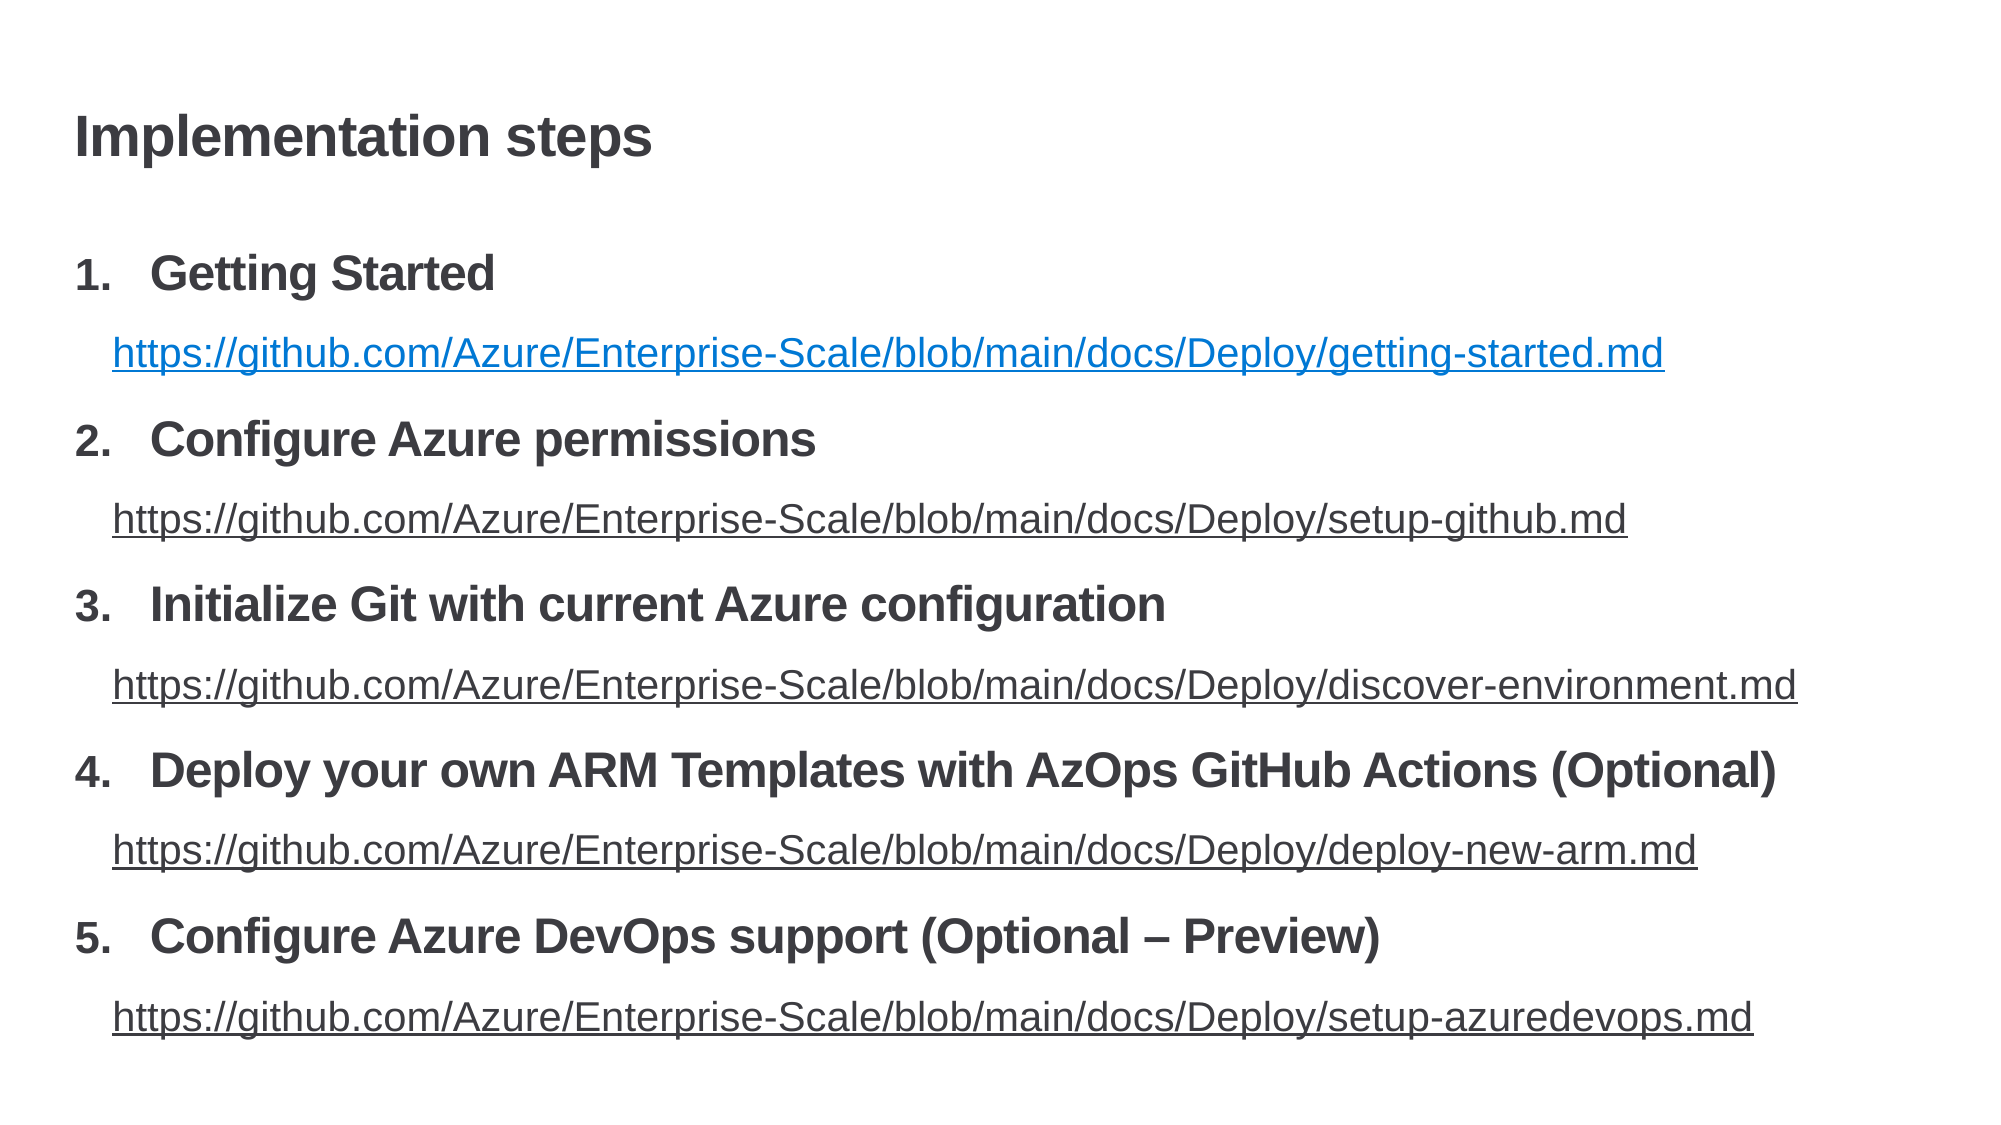

# Implementation steps
Getting Started
https://github.com/Azure/Enterprise-Scale/blob/main/docs/Deploy/getting-started.md
Configure Azure permissions
https://github.com/Azure/Enterprise-Scale/blob/main/docs/Deploy/setup-github.md
Initialize Git with current Azure configuration
https://github.com/Azure/Enterprise-Scale/blob/main/docs/Deploy/discover-environment.md
Deploy your own ARM Templates with AzOps GitHub Actions (Optional)
https://github.com/Azure/Enterprise-Scale/blob/main/docs/Deploy/deploy-new-arm.md
Configure Azure DevOps support (Optional – Preview)
https://github.com/Azure/Enterprise-Scale/blob/main/docs/Deploy/setup-azuredevops.md